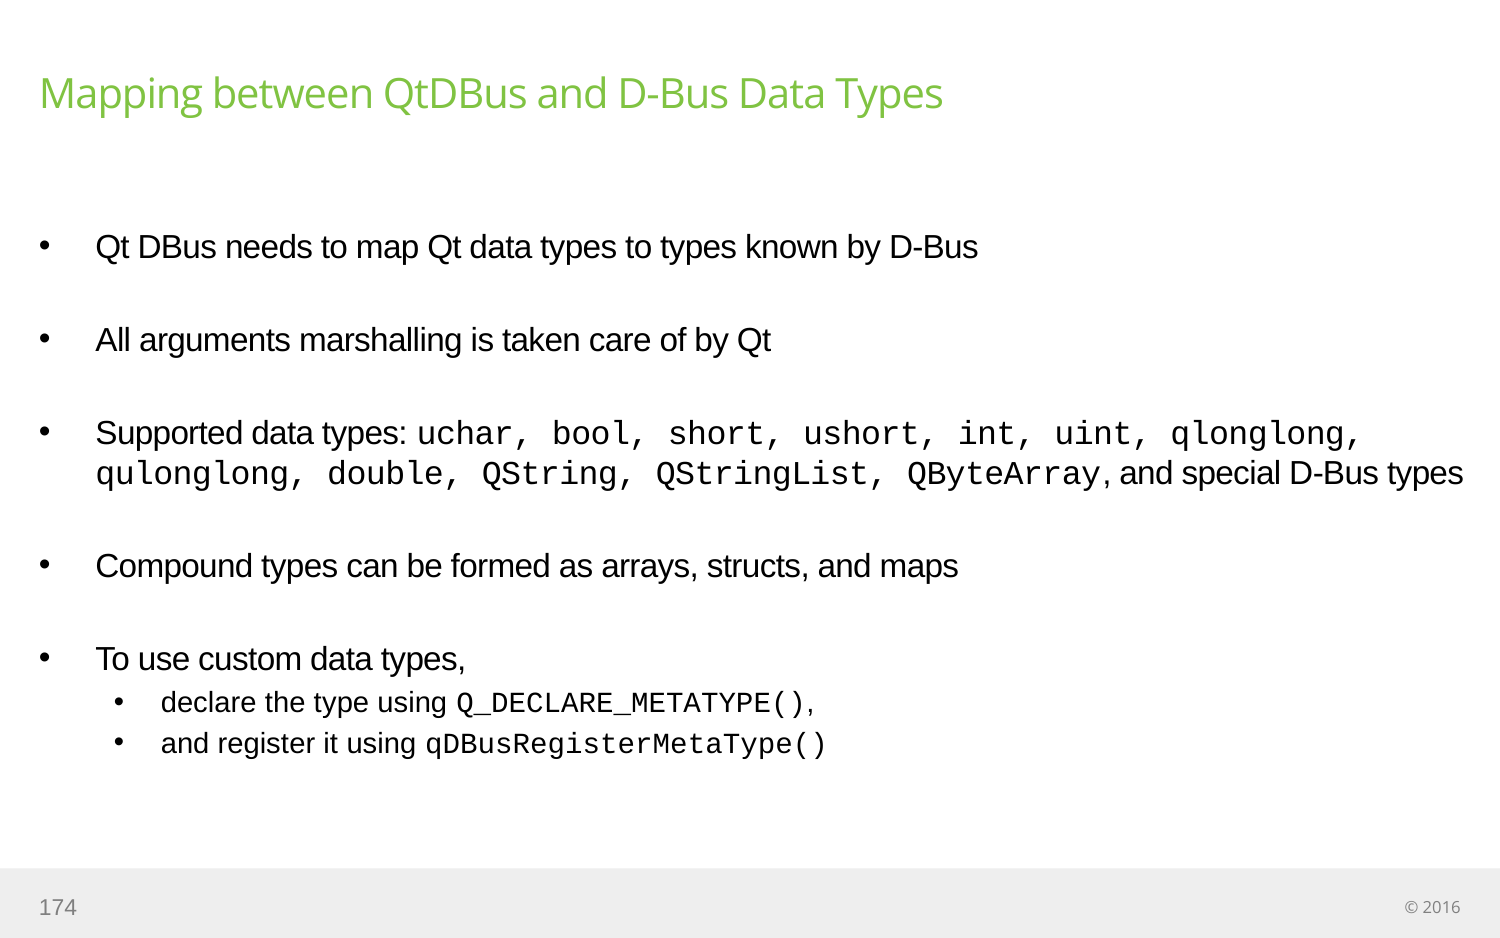

# Mapping between QtDBus and D-Bus Data Types
Qt DBus needs to map Qt data types to types known by D-Bus

All arguments marshalling is taken care of by Qt

Supported data types: uchar, bool, short, ushort, int, uint, qlonglong, qulonglong, double, QString, QStringList, QByteArray, and special D-Bus types

Compound types can be formed as arrays, structs, and maps

To use custom data types,
declare the type using Q_DECLARE_METATYPE(),
and register it using qDBusRegisterMetaType()

174
© 2016